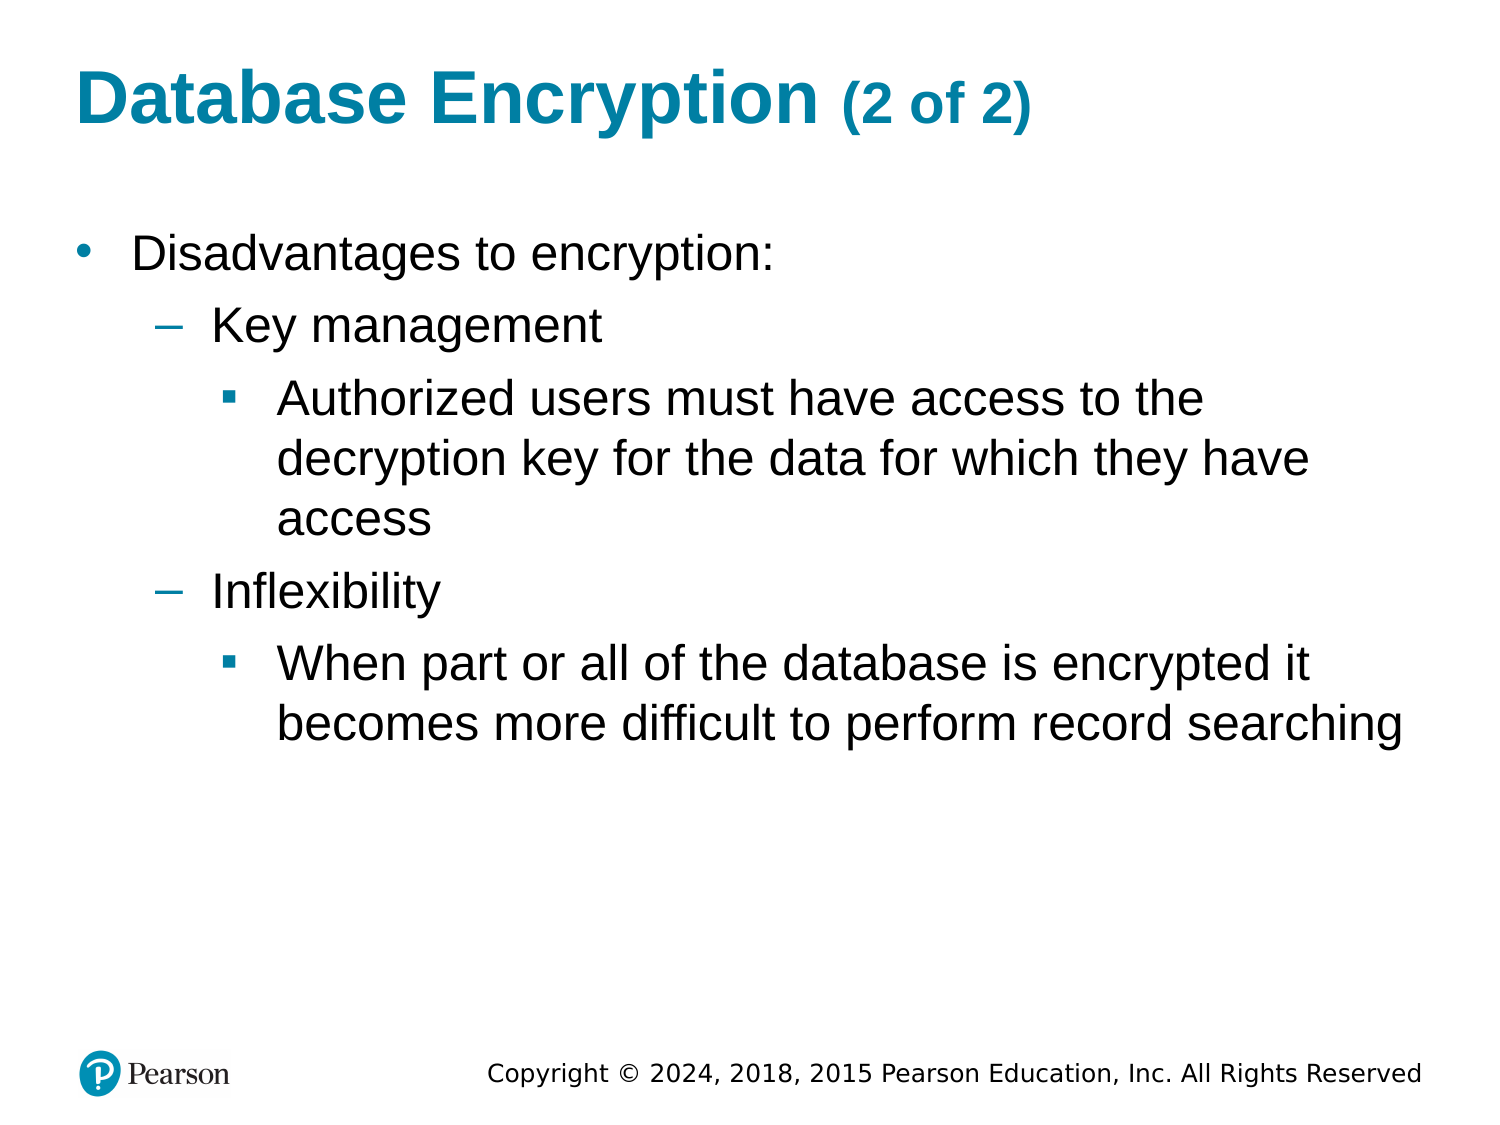

# Database Encryption (2 of 2)
Disadvantages to encryption:
Key management
Authorized users must have access to the decryption key for the data for which they have access
Inflexibility
When part or all of the database is encrypted it becomes more difficult to perform record searching